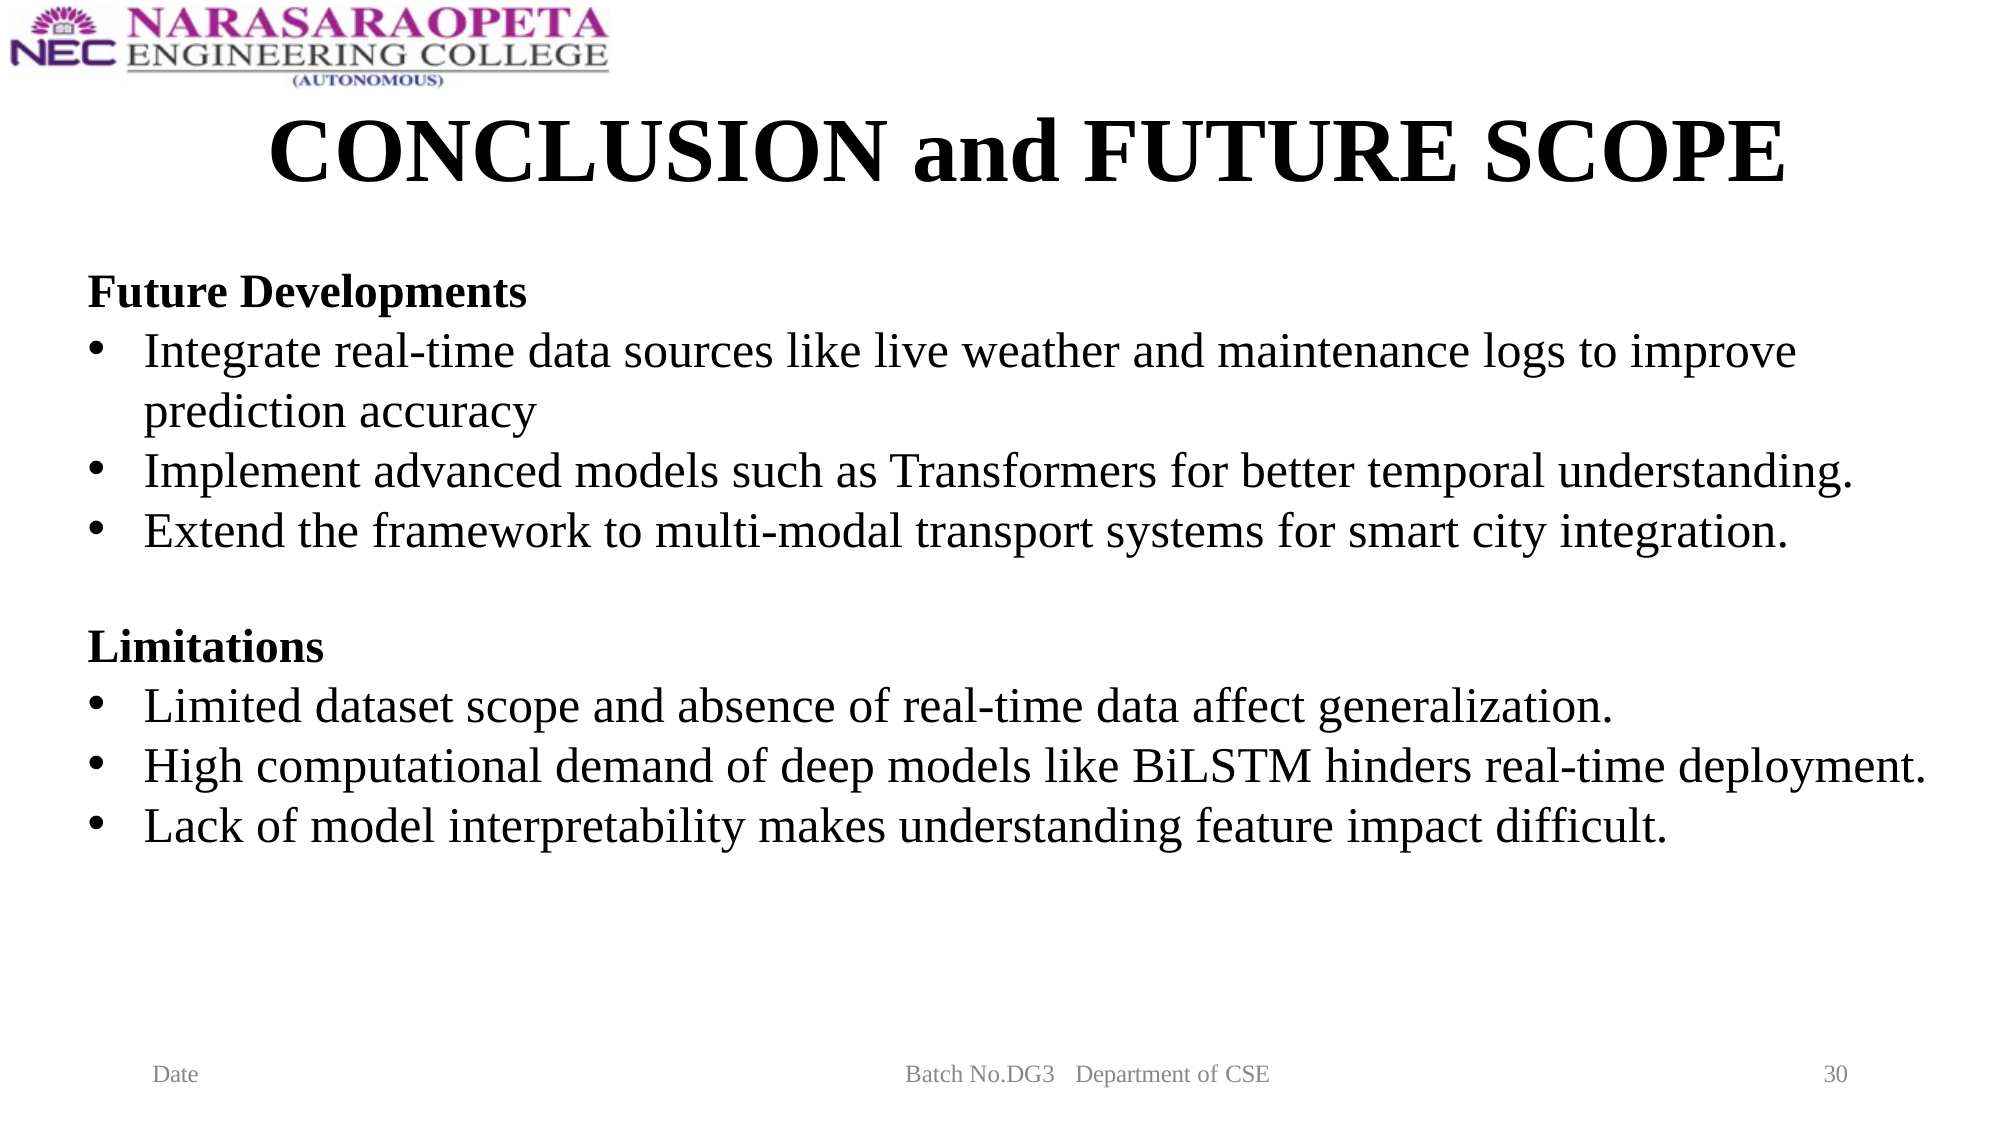

# CONCLUSION and FUTURE SCOPE
Future Developments
Integrate real-time data sources like live weather and maintenance logs to improve prediction accuracy
Implement advanced models such as Transformers for better temporal understanding.
Extend the framework to multi-modal transport systems for smart city integration.

Limitations
Limited dataset scope and absence of real-time data affect generalization.
High computational demand of deep models like BiLSTM hinders real-time deployment.
Lack of model interpretability makes understanding feature impact difficult.

Date
Batch No.DG3
Department of CSE
30